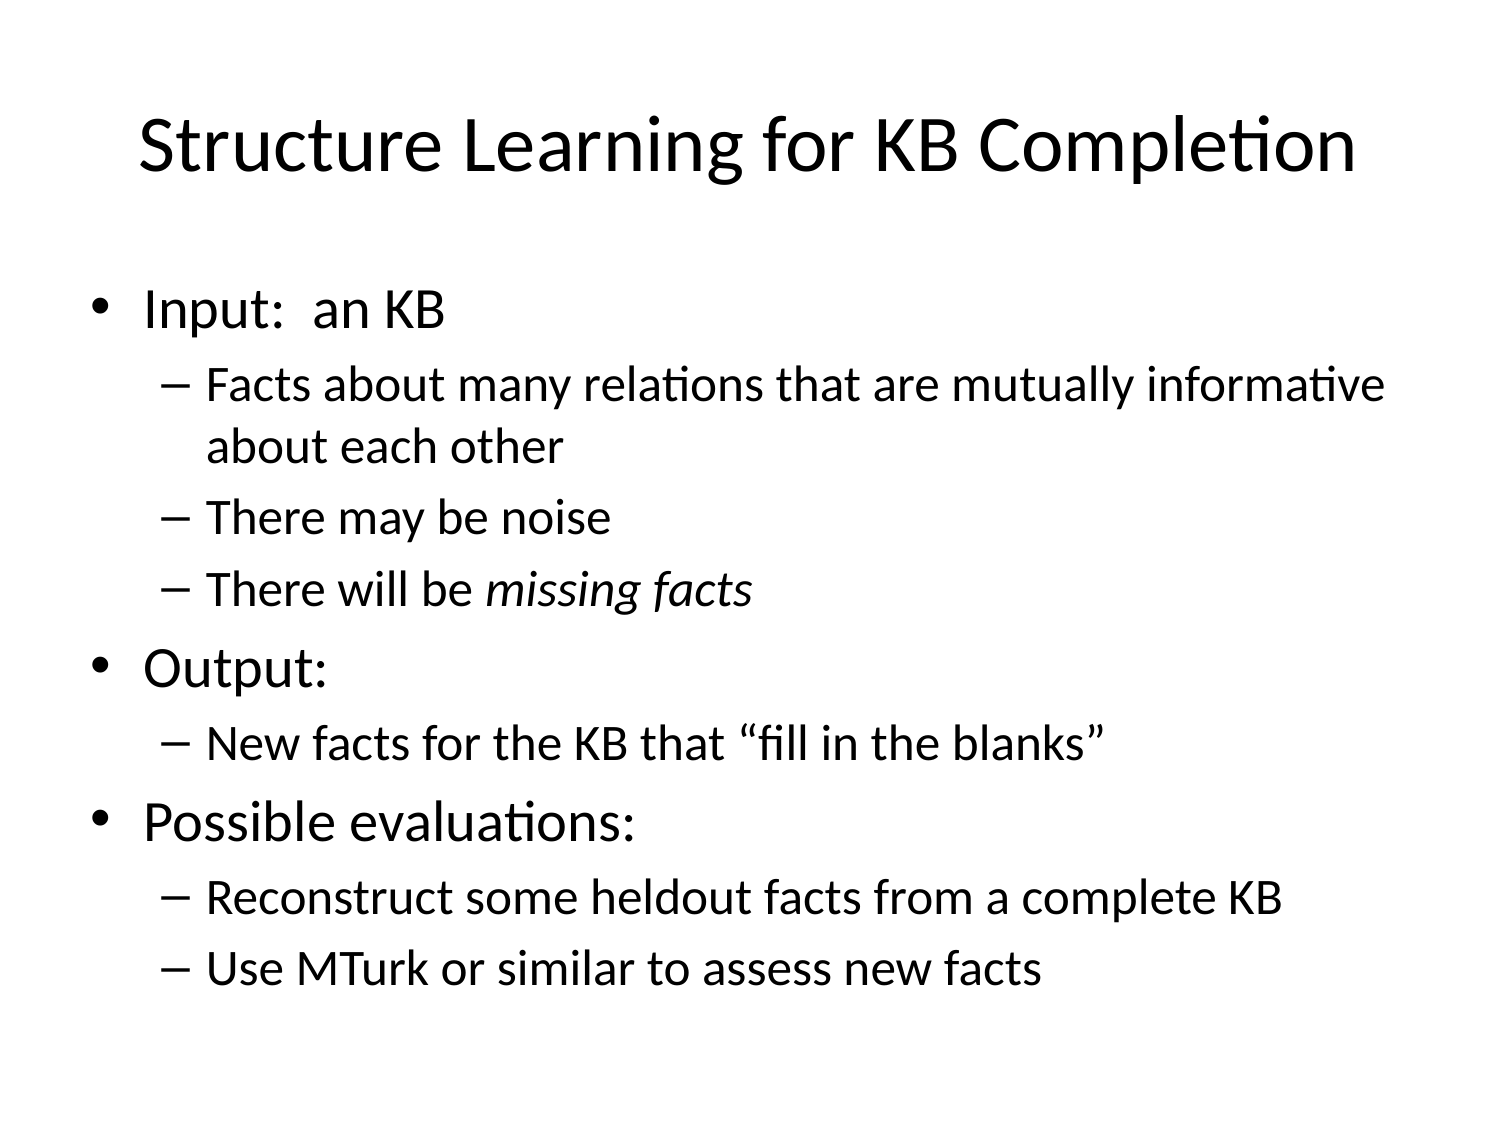

# Structure Learning for KB Completion
Input:  an KB
Facts about many relations that are mutually informative about each other
There may be noise
There will be missing facts
Output:
New facts for the KB that “fill in the blanks”
Possible evaluations:
Reconstruct some heldout facts from a complete KB
Use MTurk or similar to assess new facts